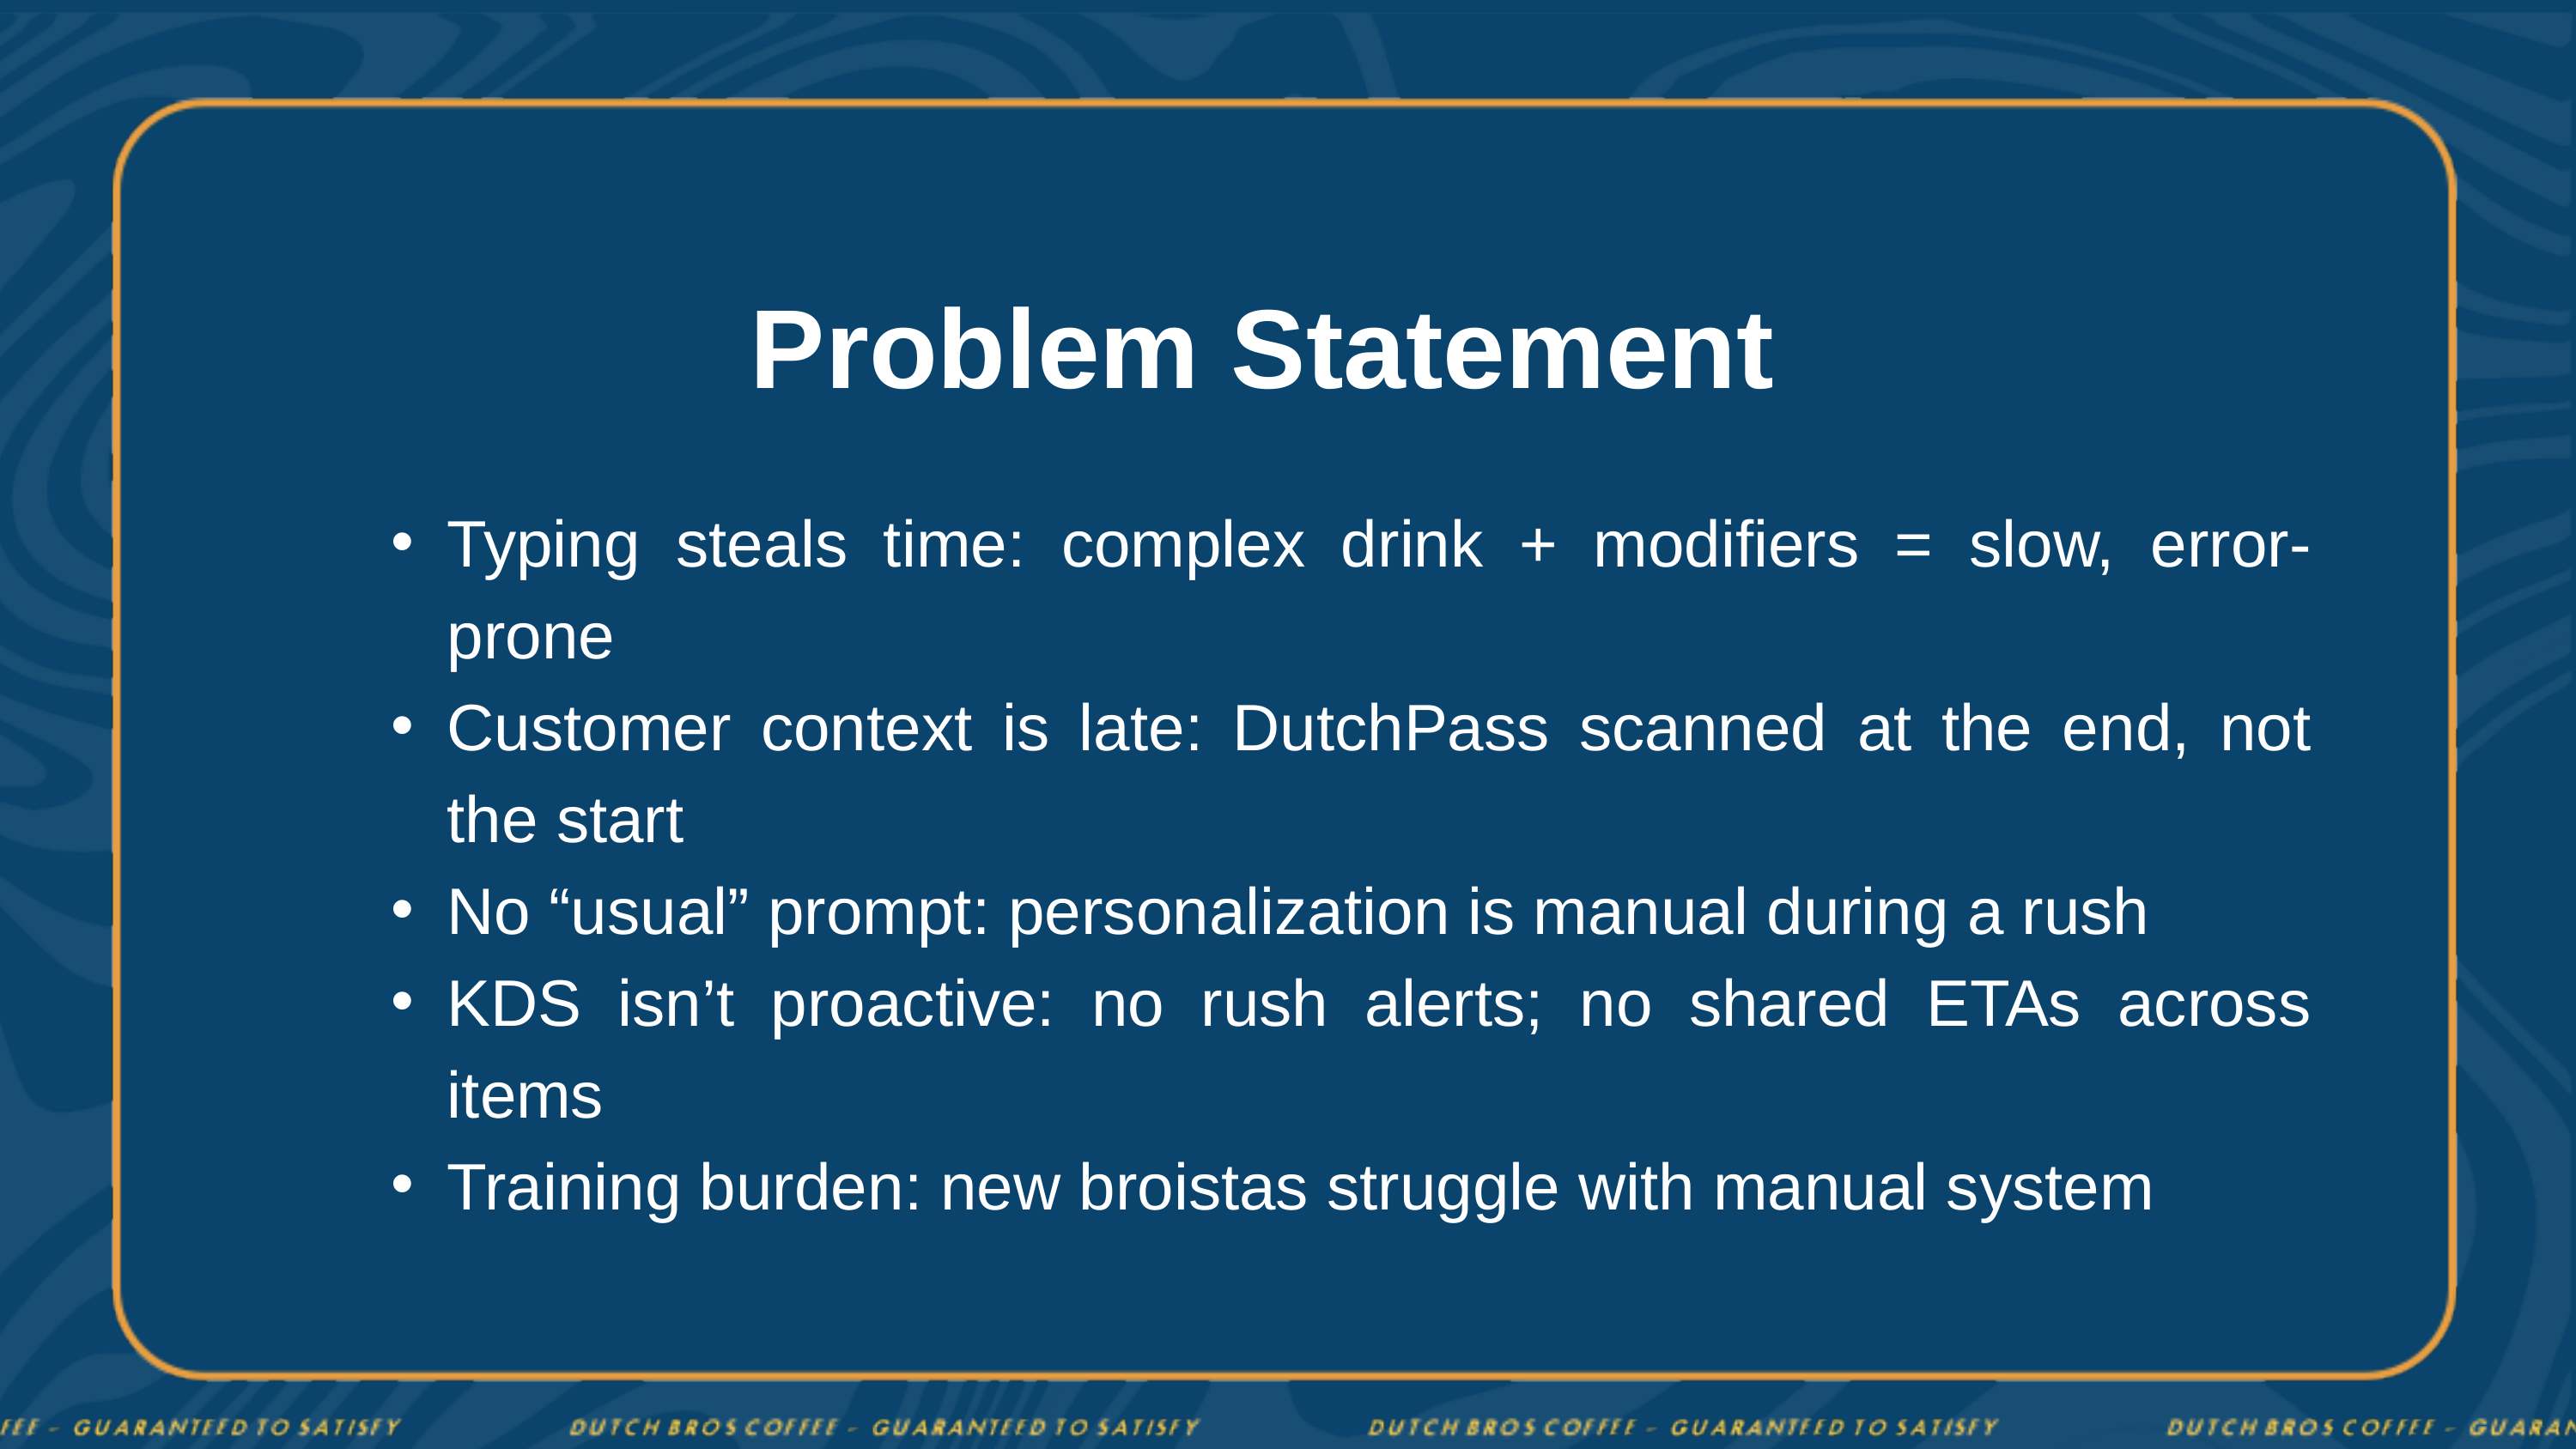

Problem Statement
Typing steals time: complex drink + modifiers = slow, error-prone
Customer context is late: DutchPass scanned at the end, not the start
No “usual” prompt: personalization is manual during a rush
KDS isn’t proactive: no rush alerts; no shared ETAs across items
Training burden: new broistas struggle with manual system